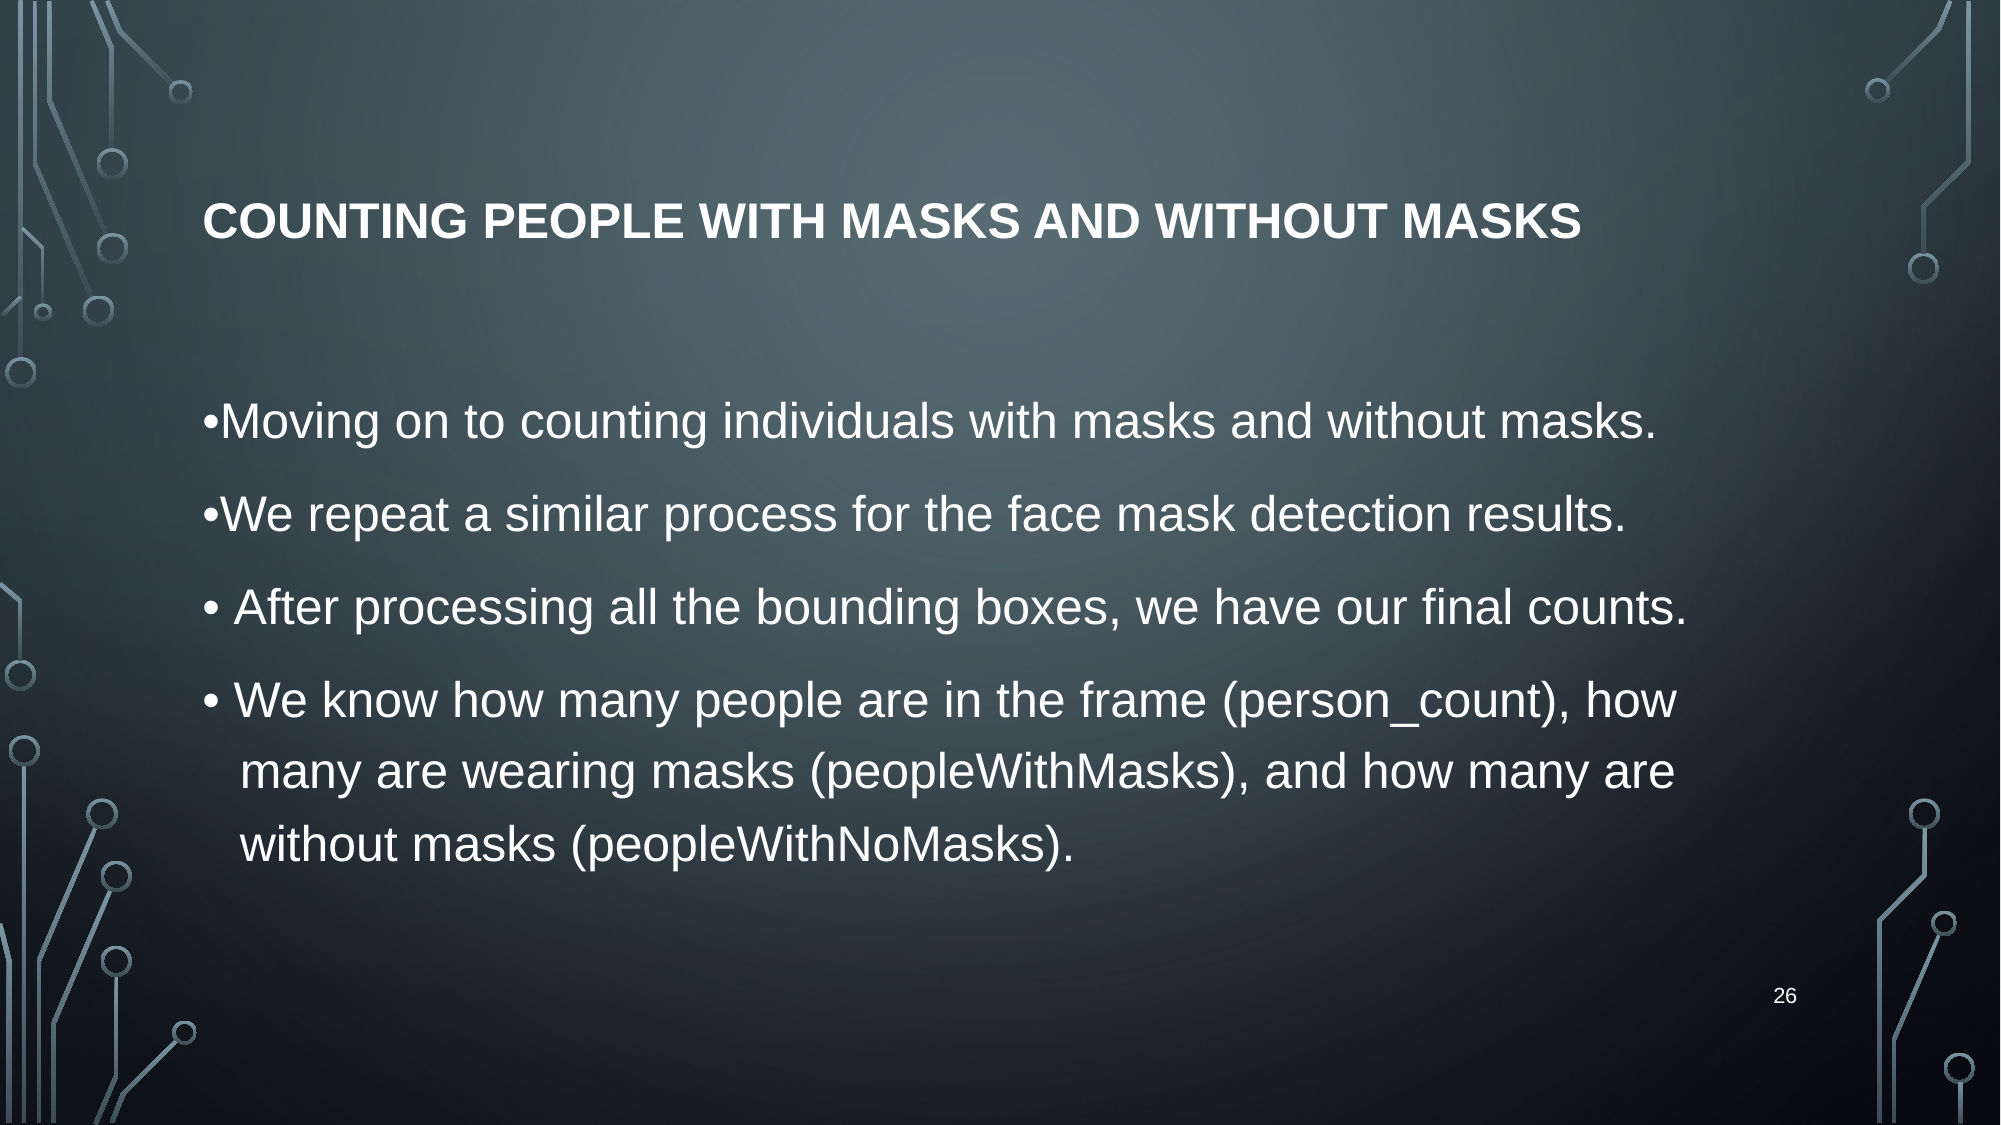

# Counting People with Masks and Without Masks
•Moving on to counting individuals with masks and without masks.
•We repeat a similar process for the face mask detection results.
• After processing all the bounding boxes, we have our final counts.
• We know how many people are in the frame (person_count), how many are wearing masks (peopleWithMasks), and how many are without masks (peopleWithNoMasks).

26